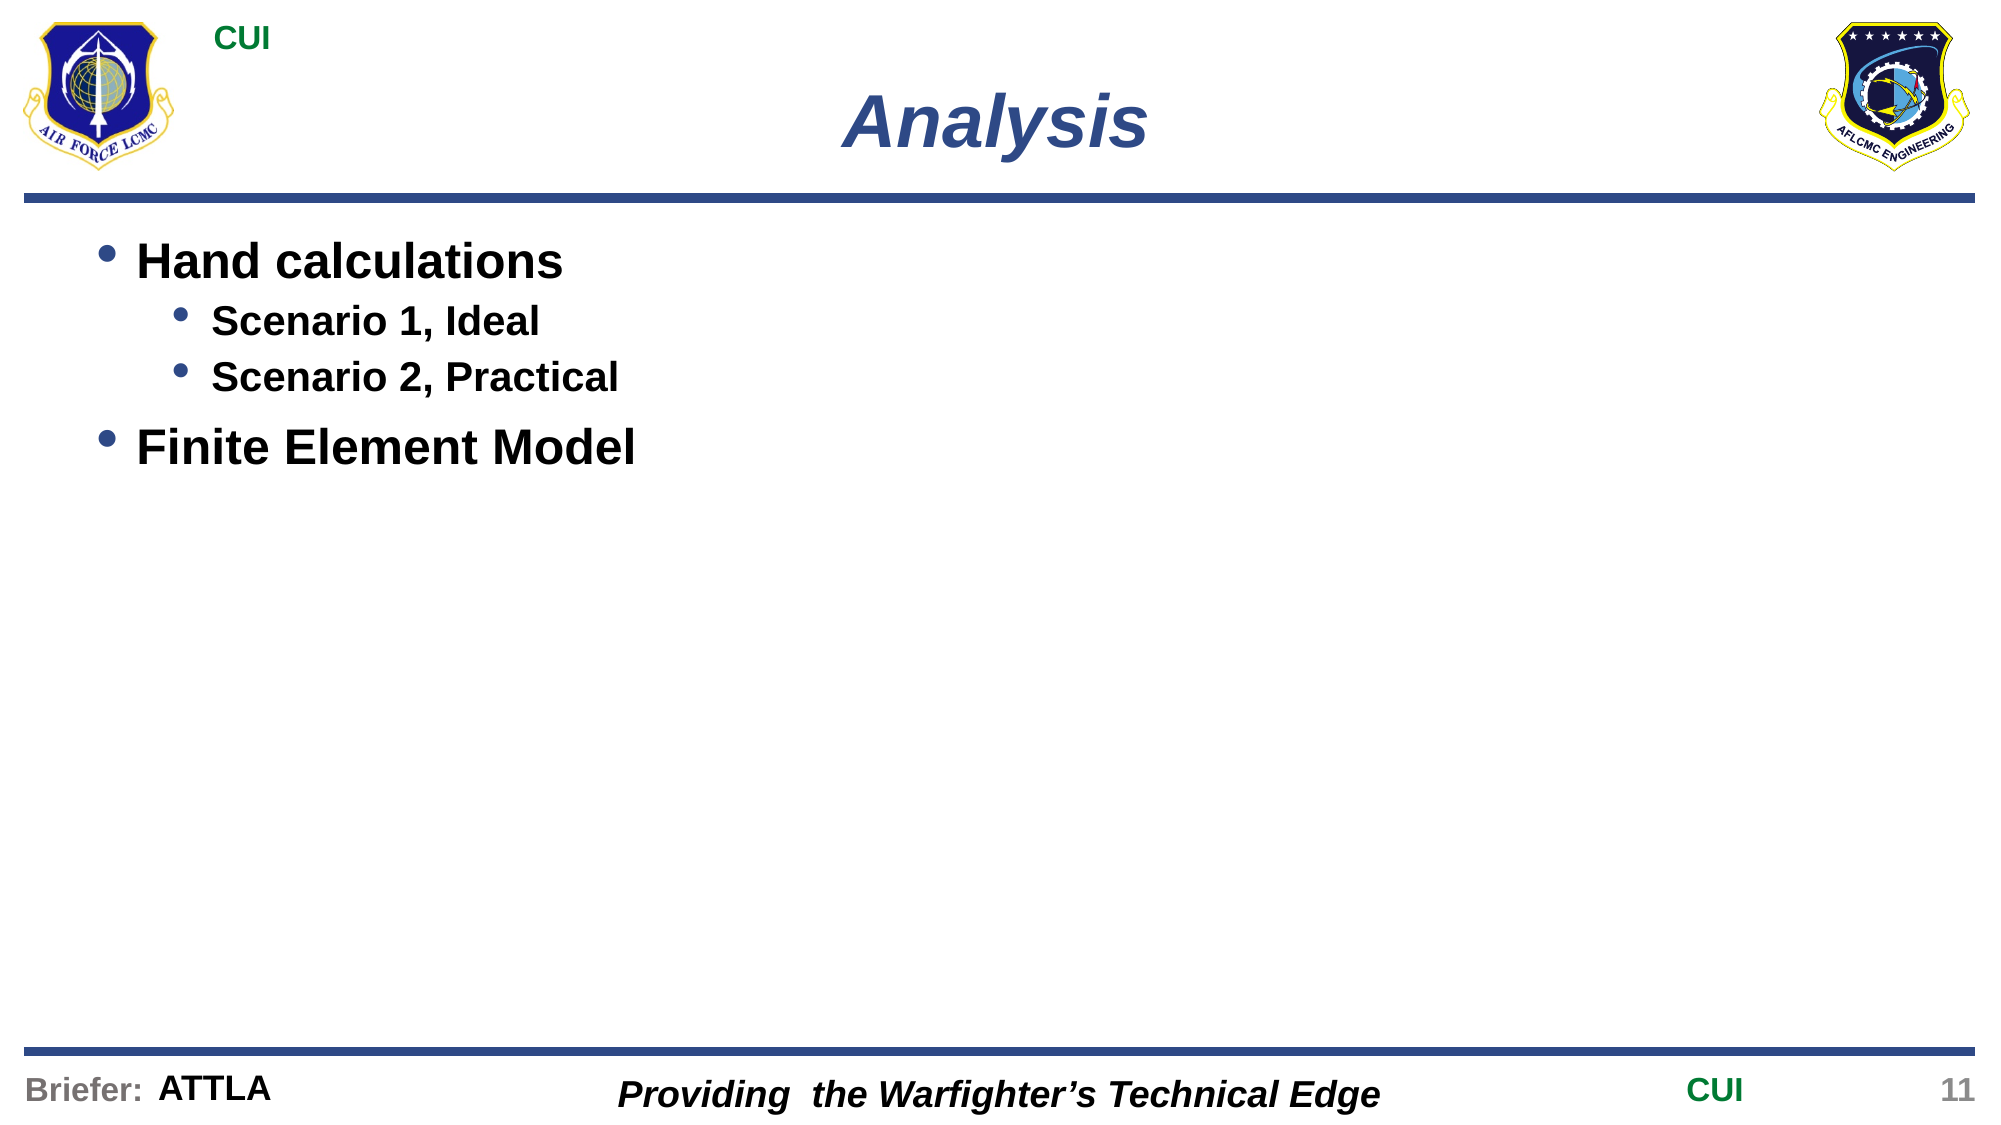

# Analysis
Hand calculations
Scenario 1, Ideal
Scenario 2, Practical
Finite Element Model

11